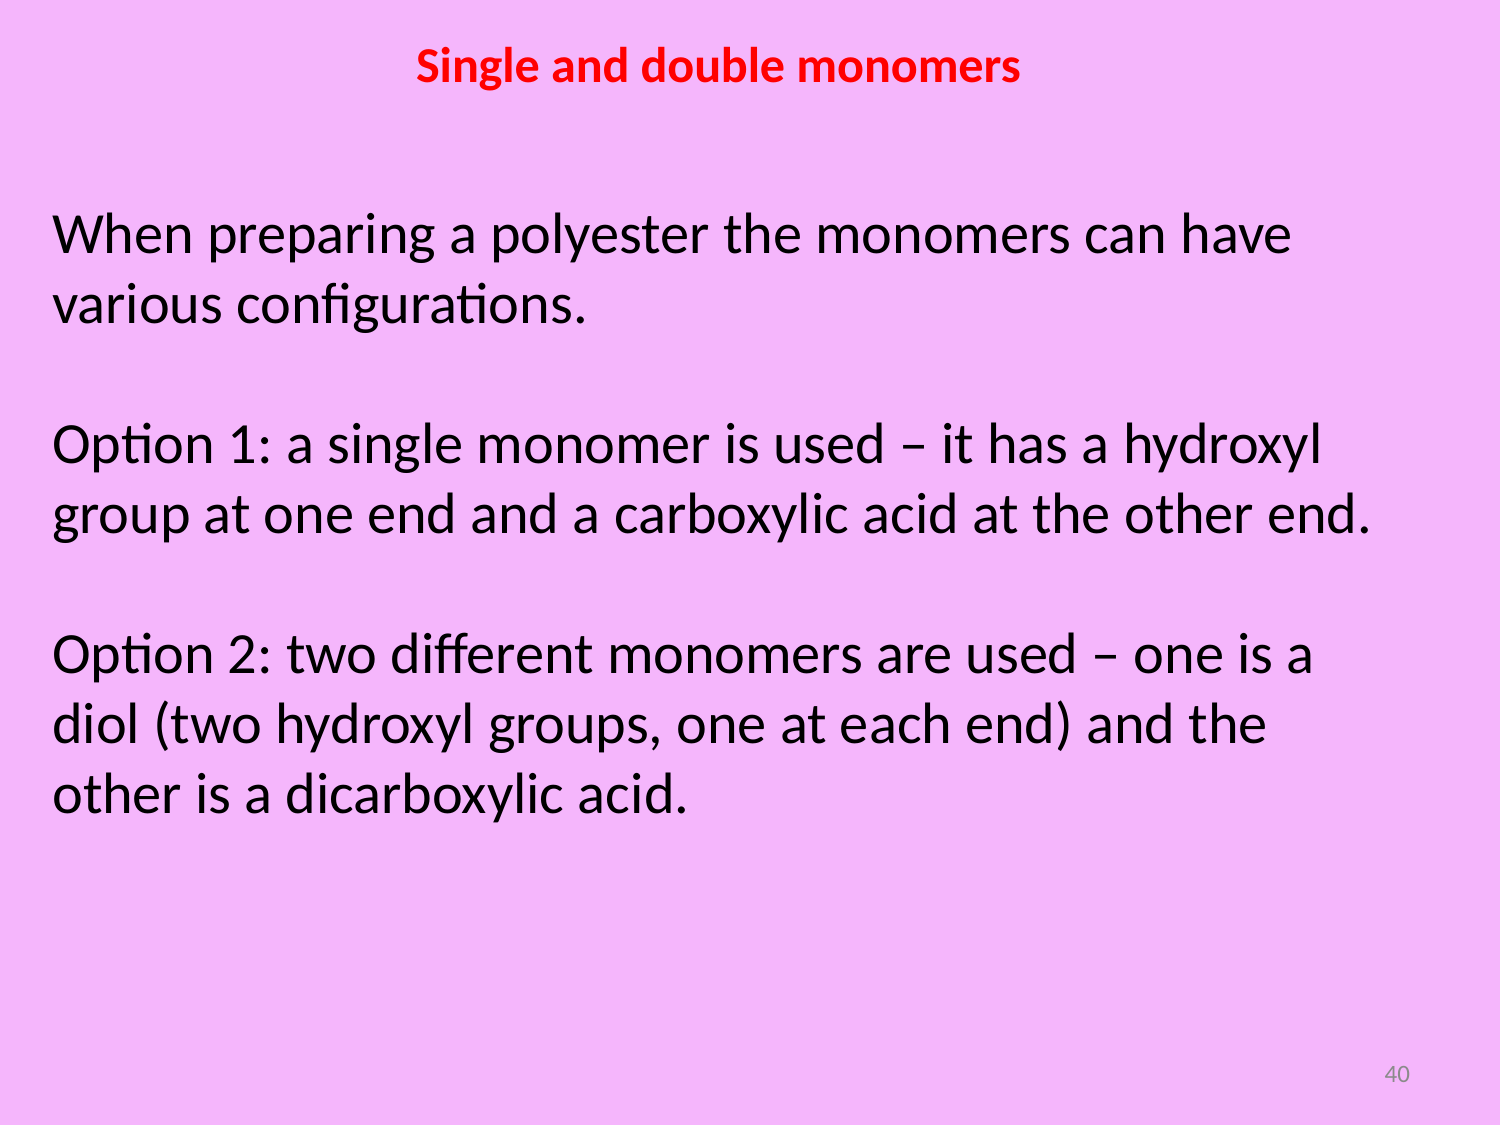

# Single and double monomers
When preparing a polyester the monomers can have various configurations.

Option 1: a single monomer is used – it has a hydroxyl group at one end and a carboxylic acid at the other end.

Option 2: two different monomers are used – one is a diol (two hydroxyl groups, one at each end) and the other is a dicarboxylic acid.
40